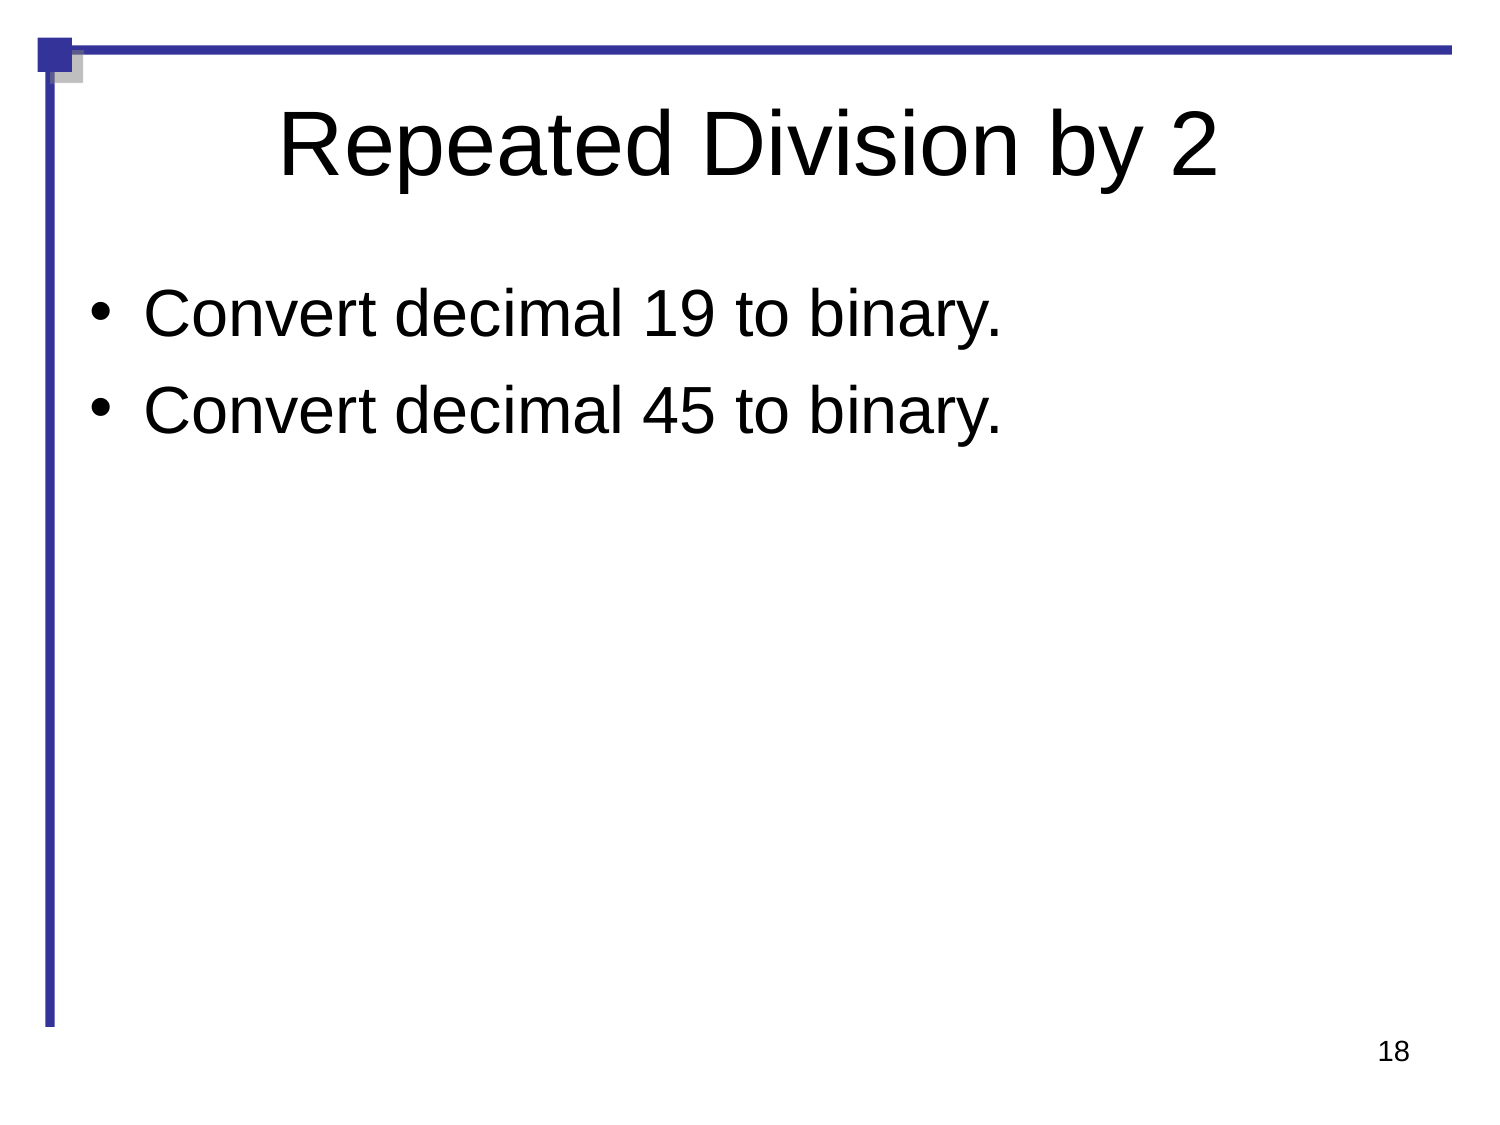

Repeated Division by 2
Convert decimal 19 to binary.
Convert decimal 45 to binary.
18